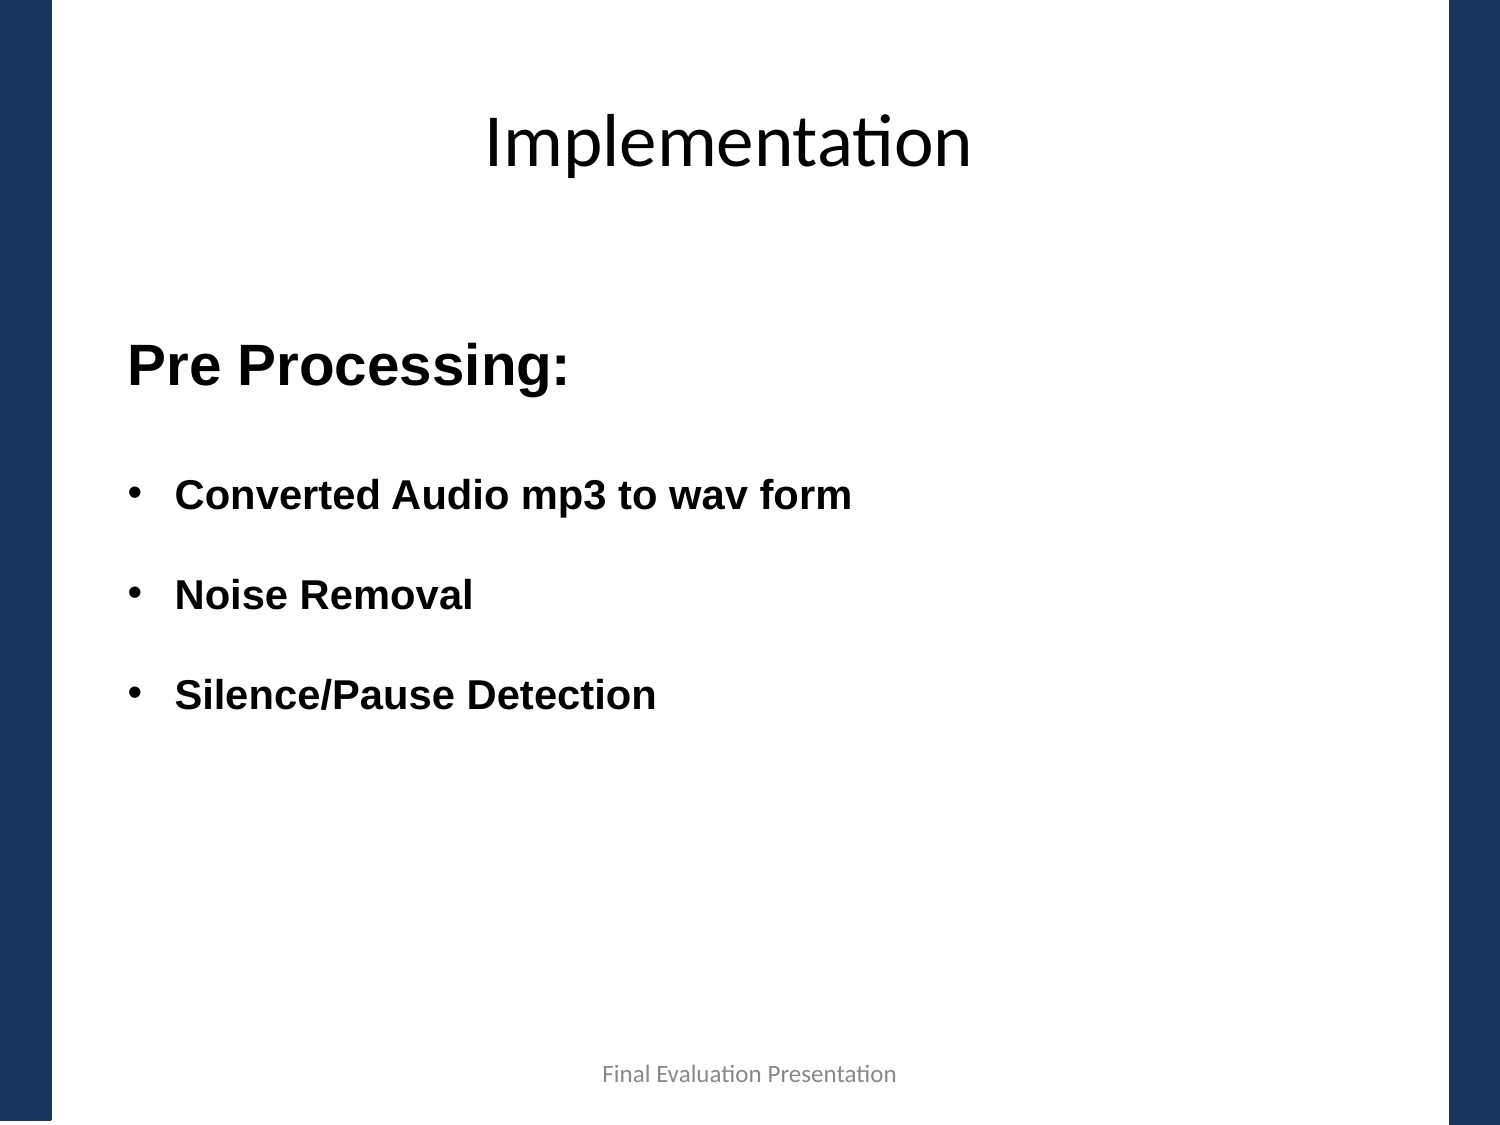

# Implementation

Pre Processing:

Converted Audio mp3 to wav form

Noise Removal

Silence/Pause Detection

Final Evaluation Presentation
24